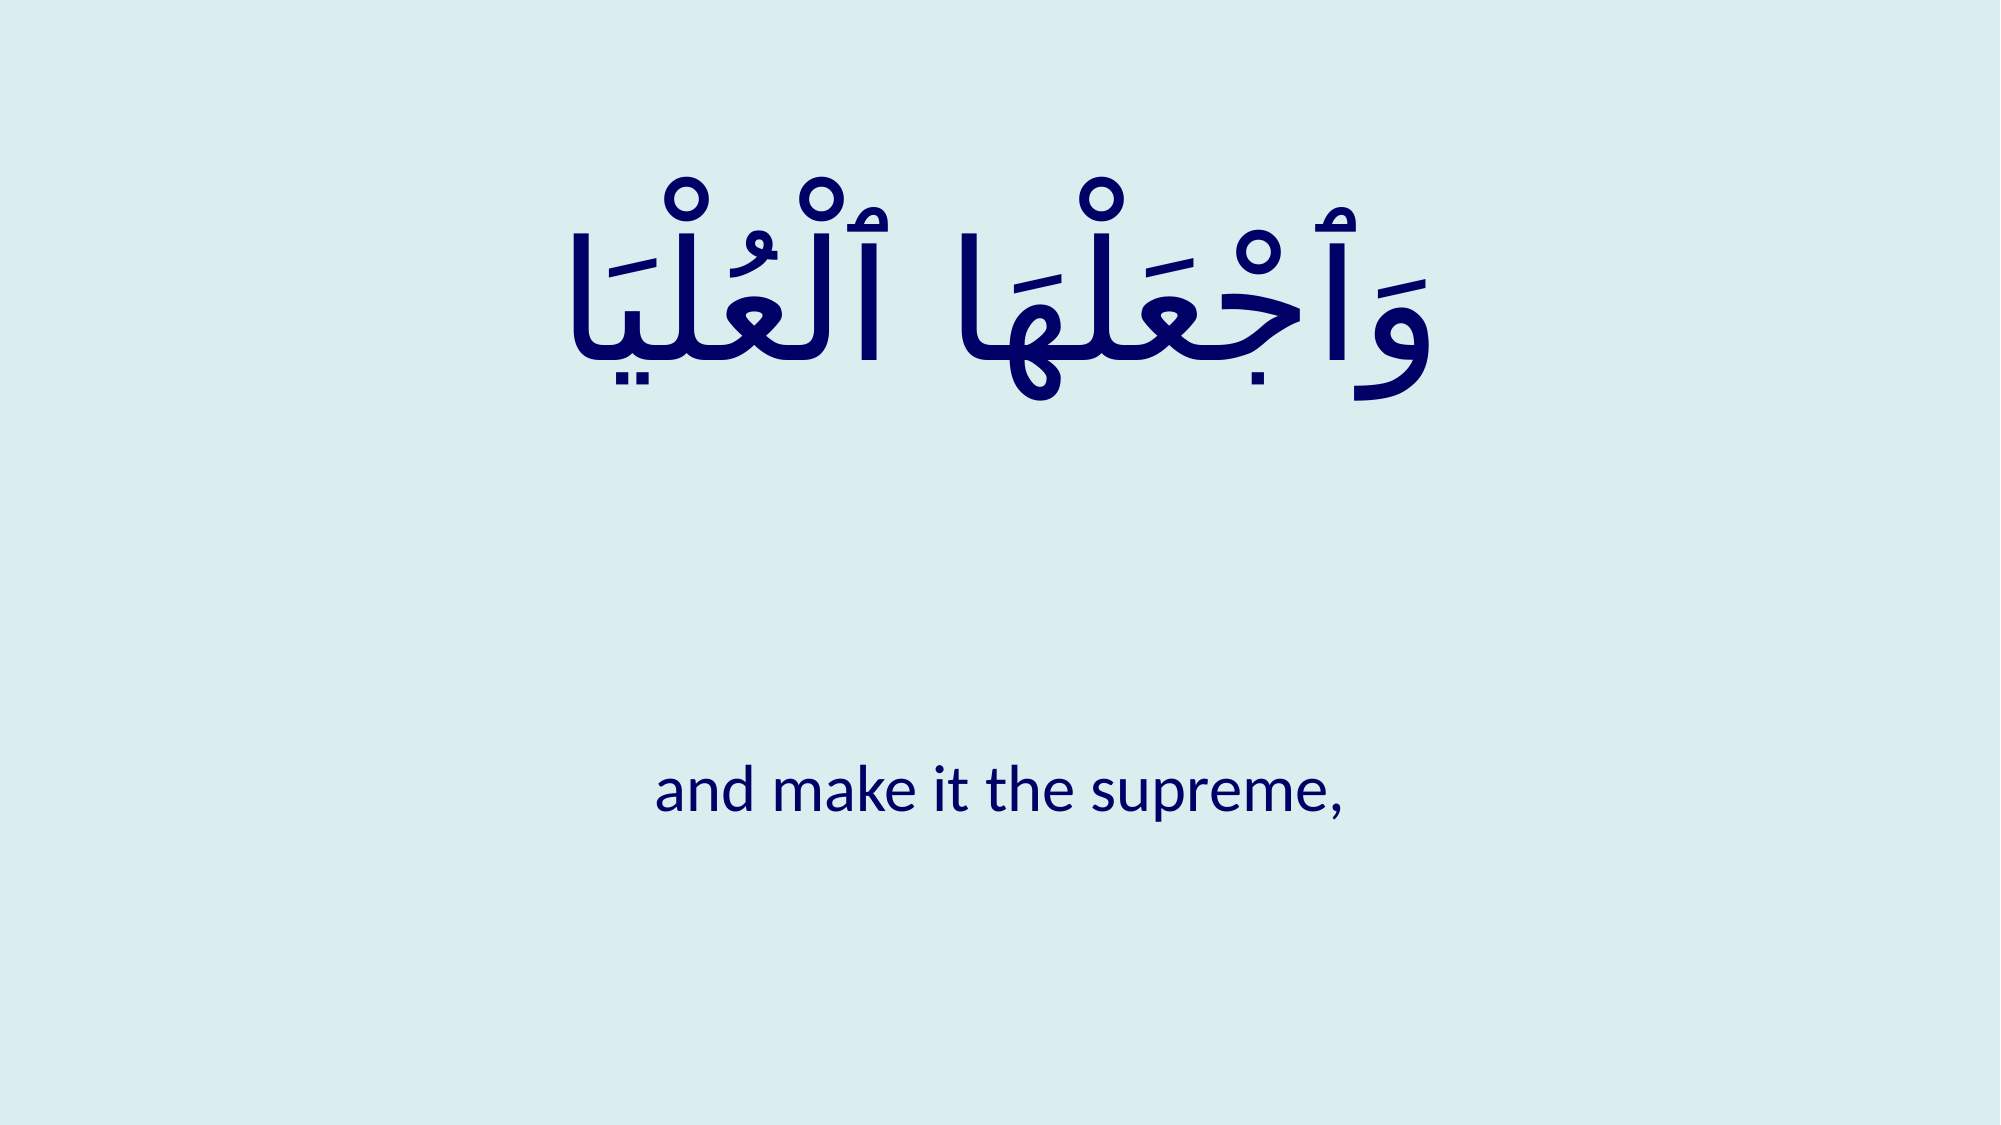

# وَٱجْعَلْهَا ٱلْعُلْيَا
and make it the supreme,